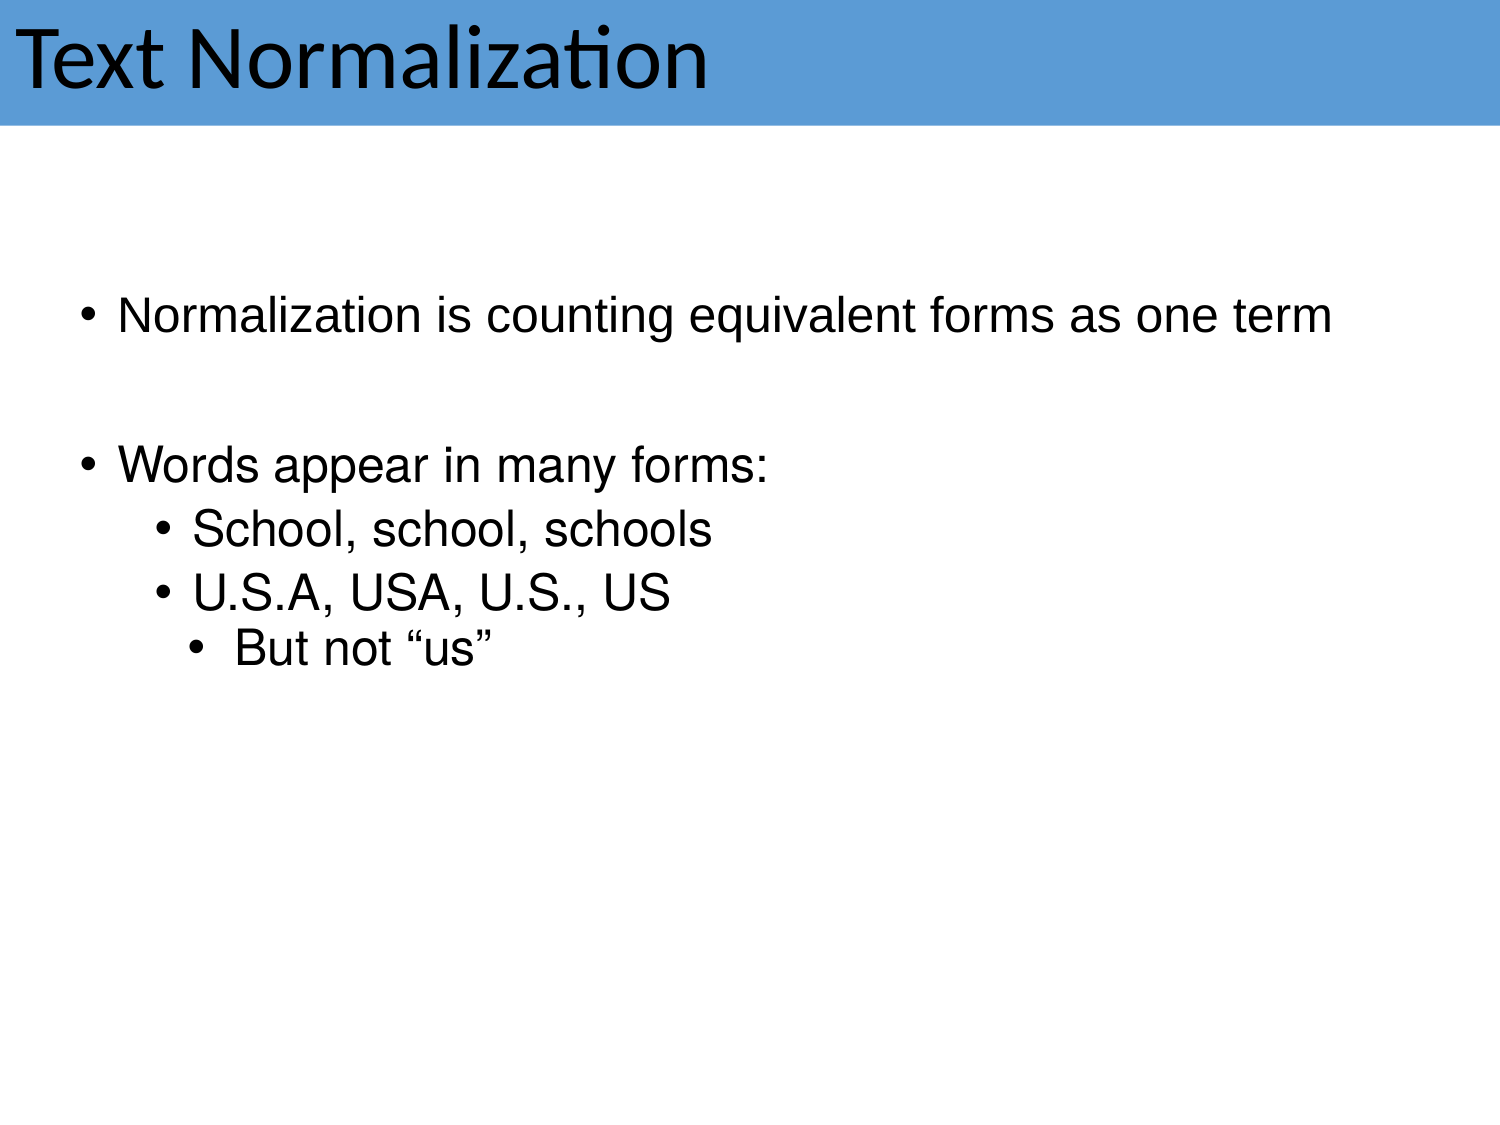

# Text Normalization

Normalization is counting equivalent forms as one term

Words appear in many forms:
School, school, schools
U.S.A, USA, U.S., US
But not “us”